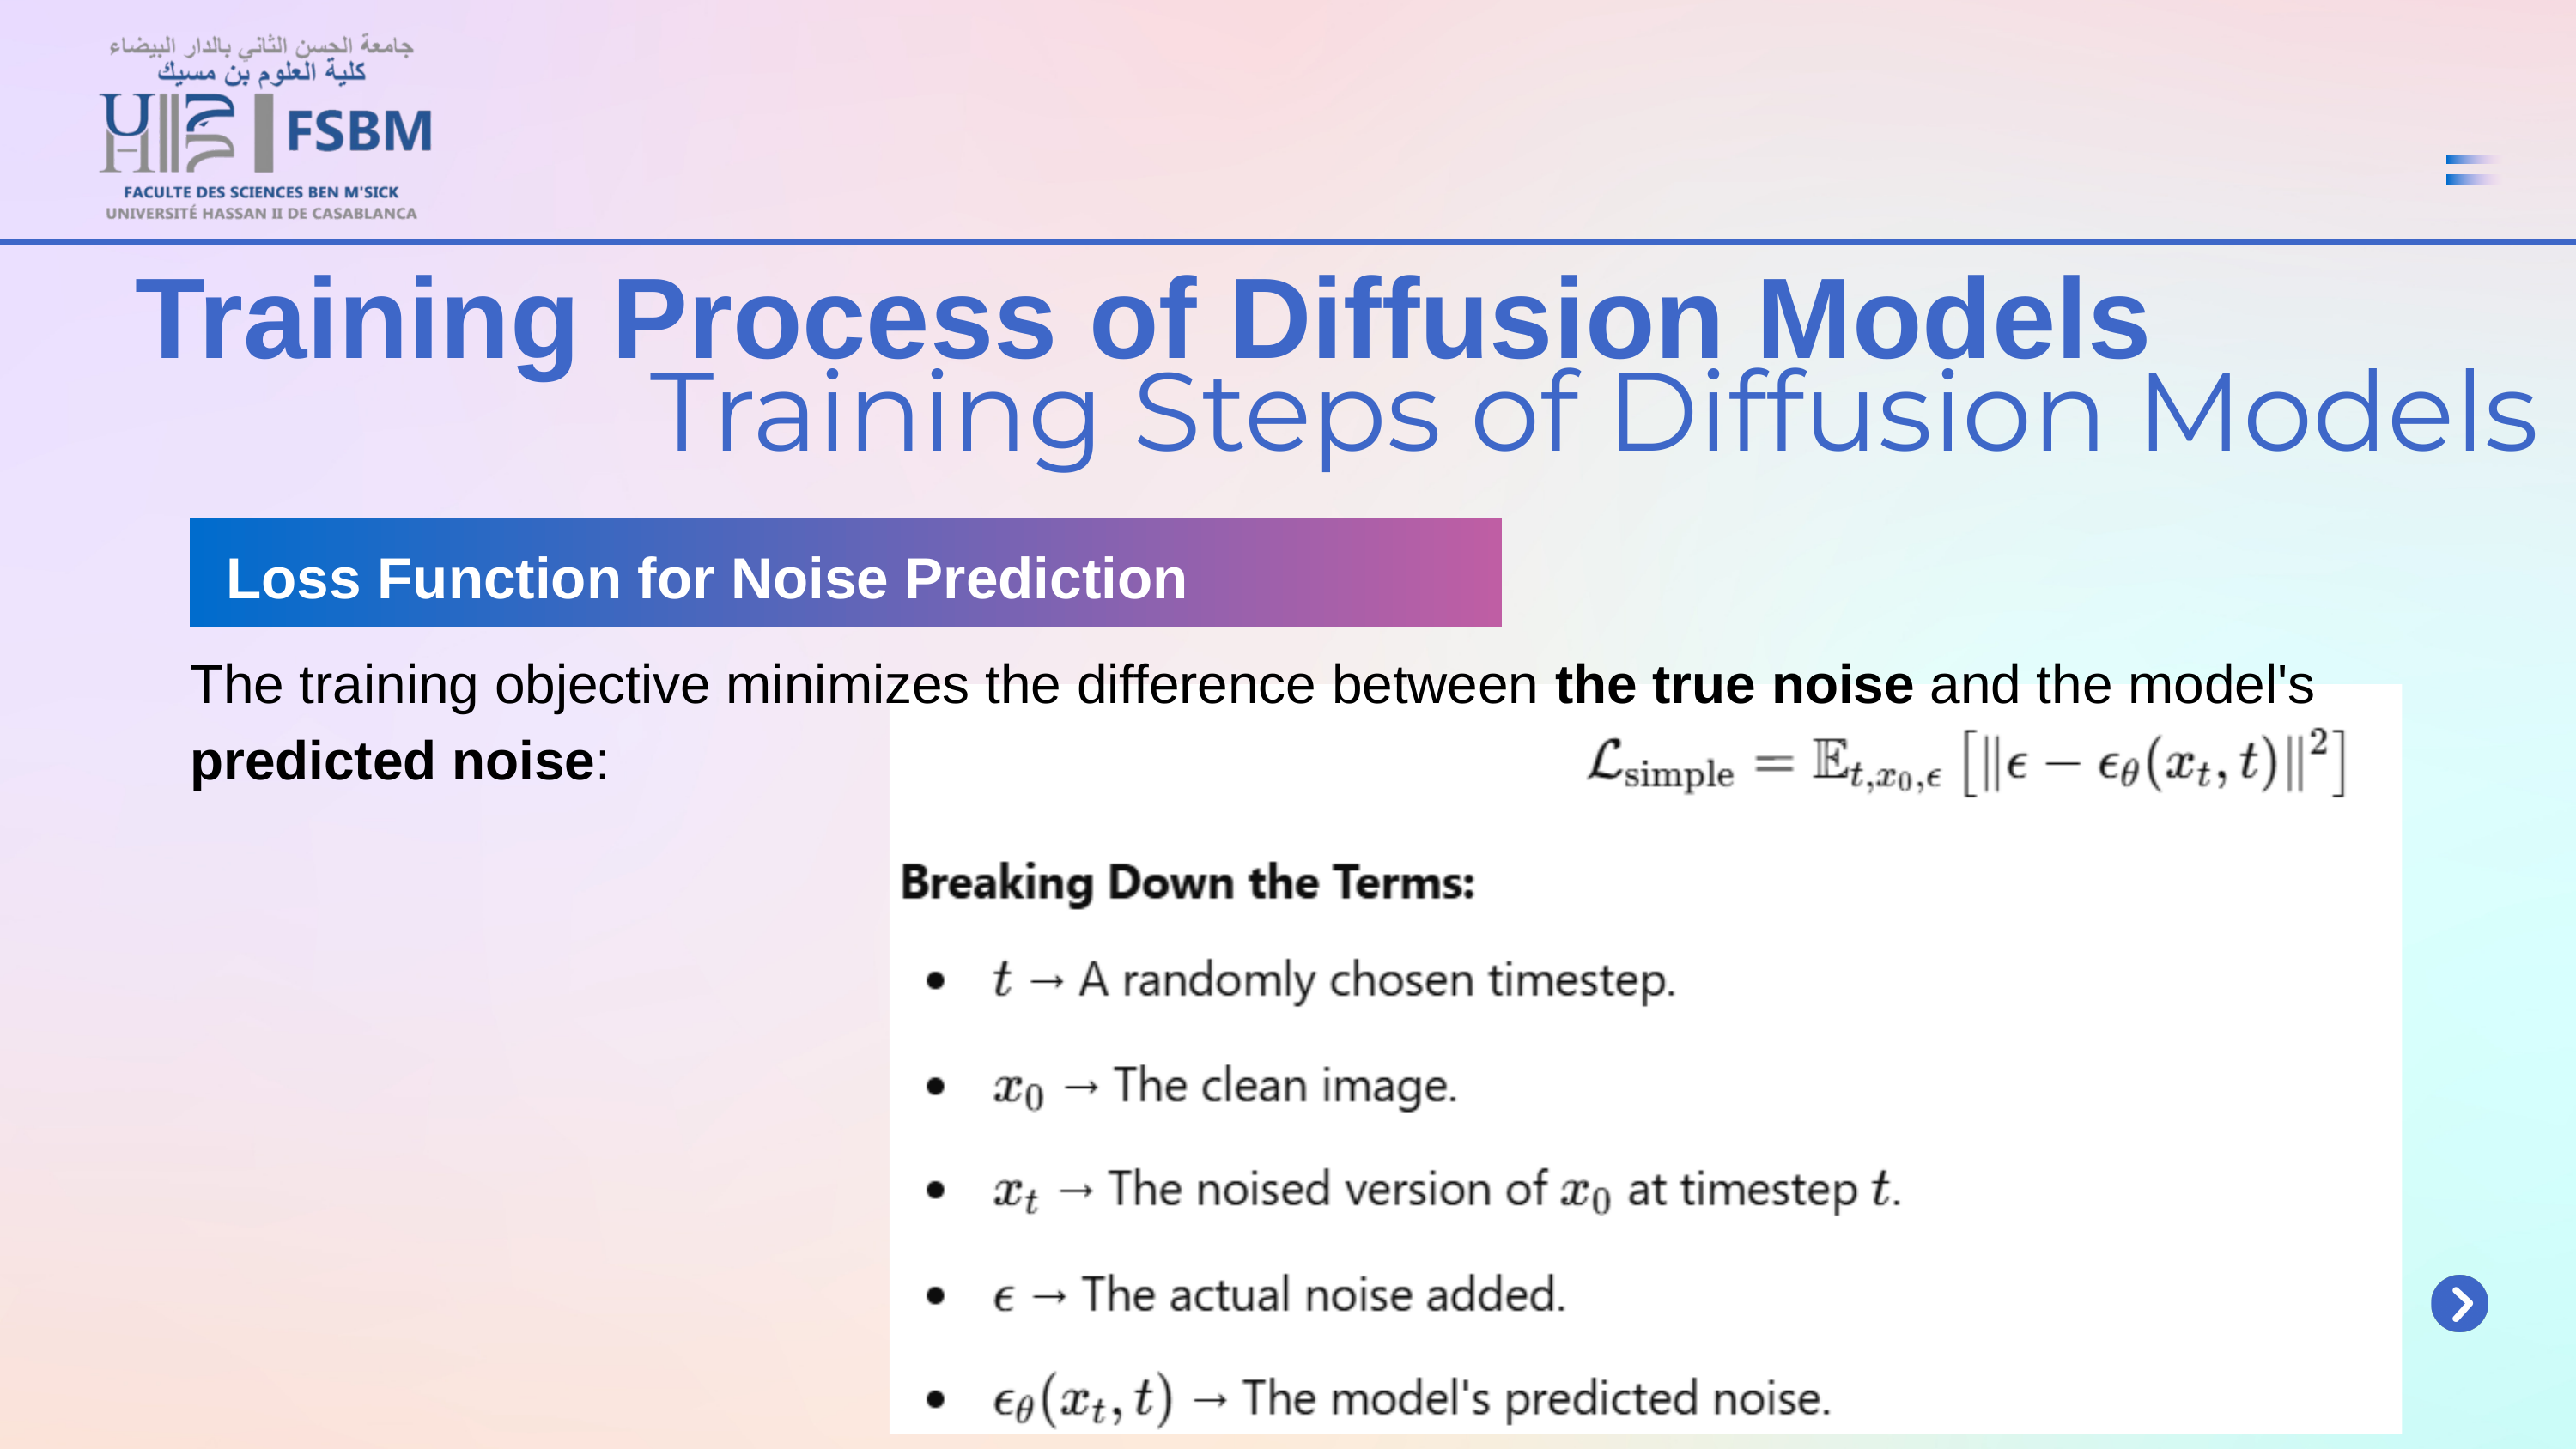

Training Process of Diffusion Models
Training Steps of Diffusion Models

Loss Function for Noise Prediction
The training objective minimizes the difference between the true noise and the model's predicted noise: